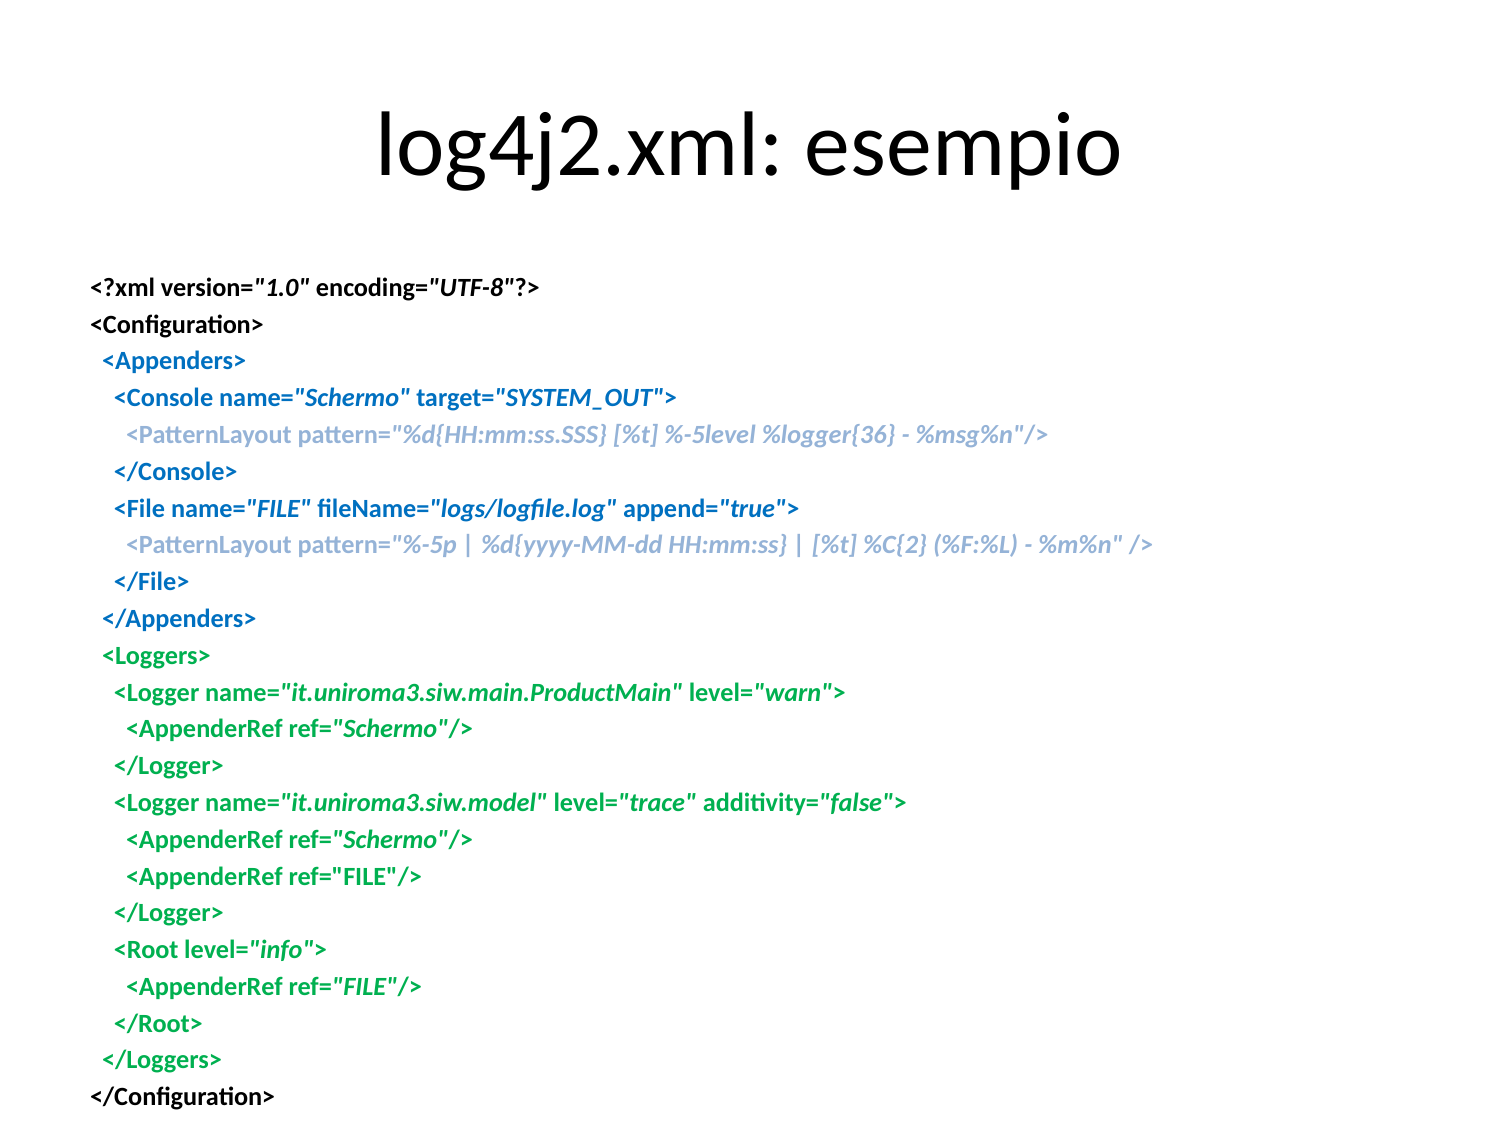

# log4j2.xml: esempio
<?xml version="1.0" encoding="UTF-8"?>
<Configuration>
  <Appenders>
    <Console name="Schermo" target="SYSTEM_OUT">
      <PatternLayout pattern="%d{HH:mm:ss.SSS} [%t] %-5level %logger{36} - %msg%n"/>
    </Console>
    <File name="FILE" fileName="logs/logfile.log" append="true">
      <PatternLayout pattern="%-5p | %d{yyyy-MM-dd HH:mm:ss} | [%t] %C{2} (%F:%L) - %m%n" />
    </File>
  </Appenders>
  <Loggers>
    <Logger name="it.uniroma3.siw.main.ProductMain" level="warn">
      <AppenderRef ref="Schermo"/>
    </Logger>
    <Logger name="it.uniroma3.siw.model" level="trace" additivity="false">
      <AppenderRef ref="Schermo"/>
      <AppenderRef ref="FILE"/>
    </Logger>
    <Root level="info">
      <AppenderRef ref="FILE"/>
    </Root>
  </Loggers>
</Configuration>